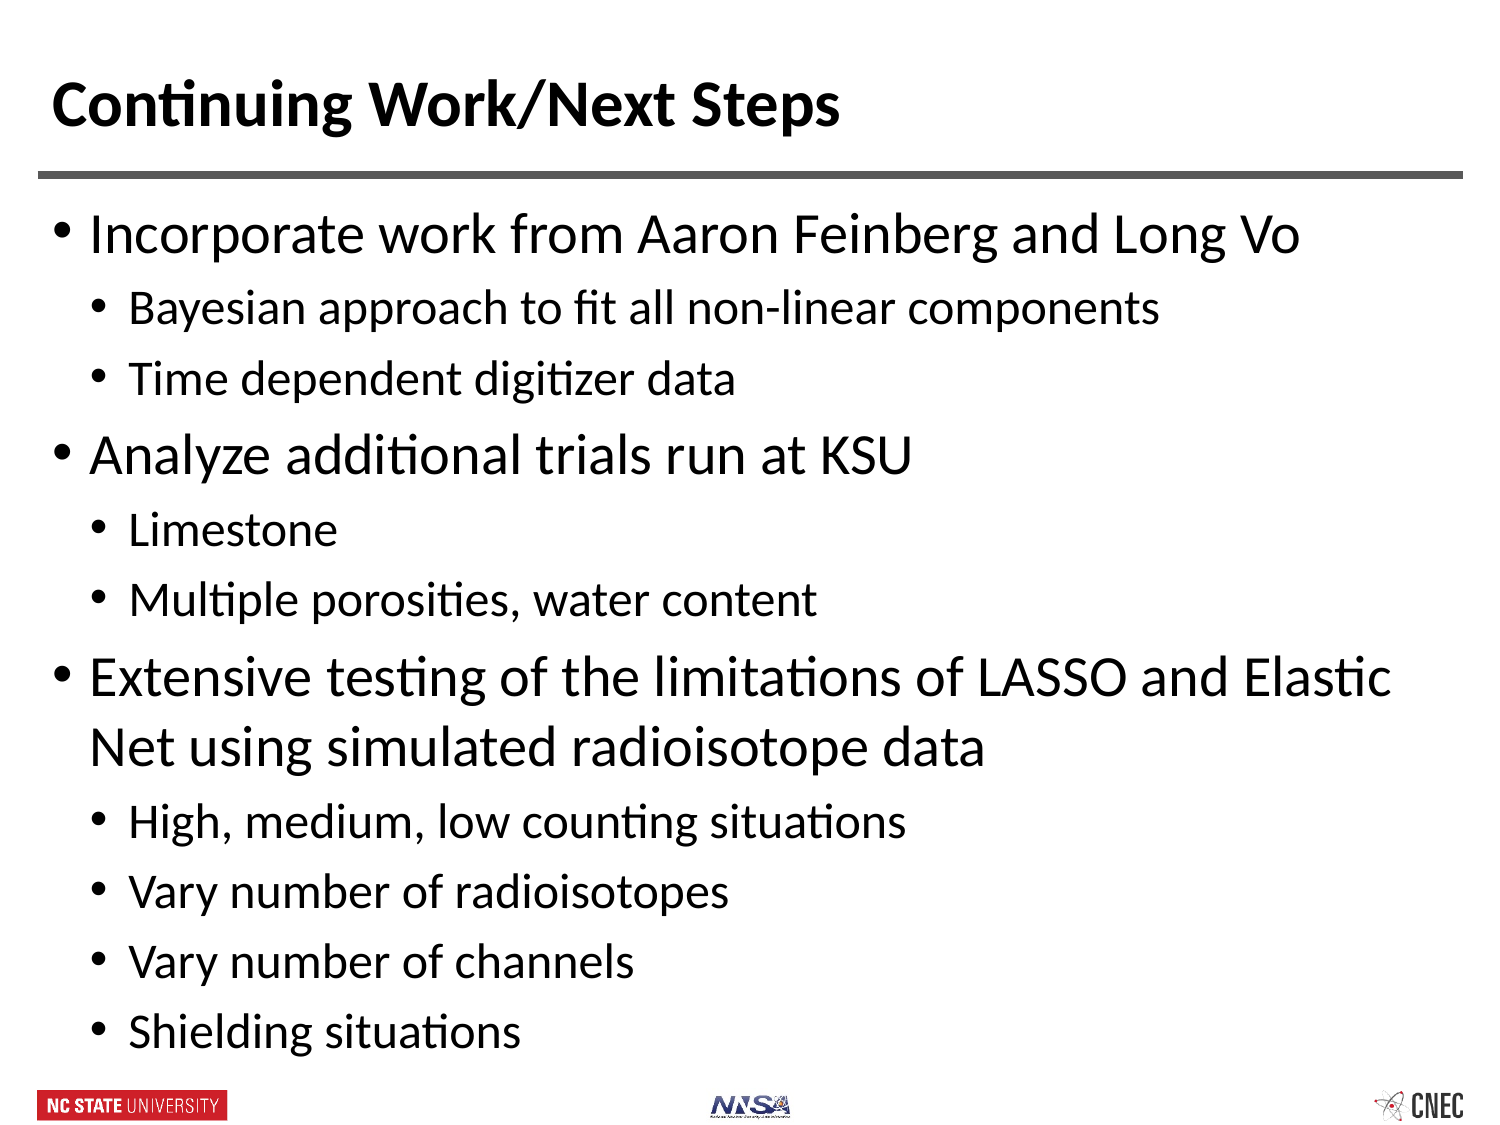

# Continuing Work/Next Steps
Incorporate work from Aaron Feinberg and Long Vo
Bayesian approach to fit all non-linear components
Time dependent digitizer data
Analyze additional trials run at KSU
Limestone
Multiple porosities, water content
Extensive testing of the limitations of LASSO and Elastic Net using simulated radioisotope data
High, medium, low counting situations
Vary number of radioisotopes
Vary number of channels
Shielding situations